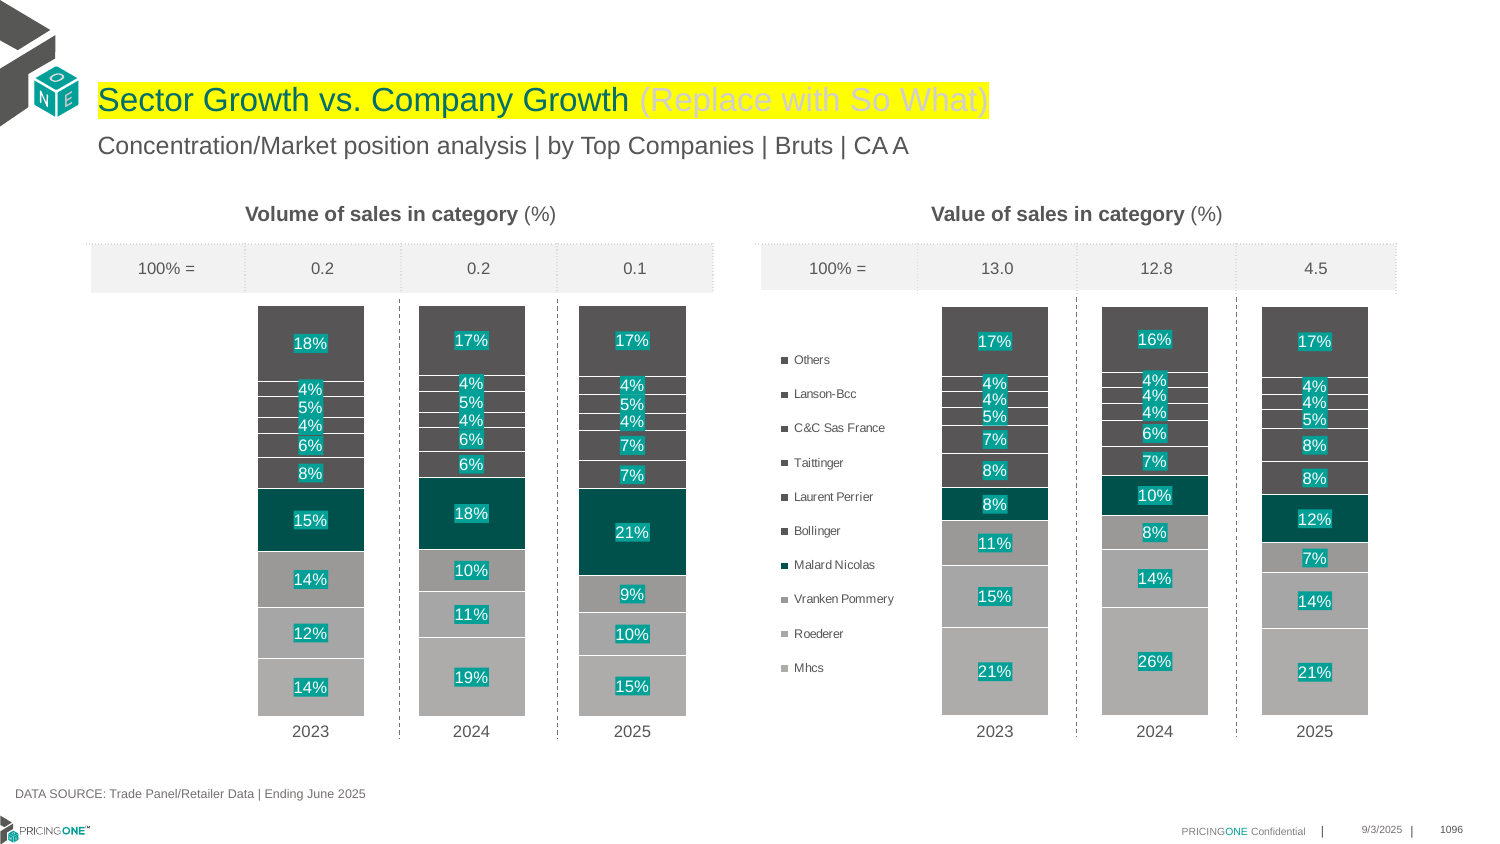

# Sector Growth vs. Company Growth (Replace with So What)
Concentration/Market position analysis | by Top Companies | Bruts | CA A
| Volume of sales in category (%) |  |  |  |
| --- | --- | --- | --- |
| 100% = | 0.2 | 0.2 | 0.1 |
| Value of sales in category (%) |  |  |  |
| --- | --- | --- | --- |
| 100% = | 13.0 | 12.8 | 4.5 |

### Chart

| Category | Mhcs | Roederer | Vranken Pommery | Malard Nicolas | Bollinger | Laurent Perrier | Taittinger | C&C Sas France | Lanson-Bcc | Others |
|---|---|---|---|---|---|---|---|---|---|---|
| 2023 | 0.1413695615507562 | 0.12275615025661207 | 0.1372734063145044 | 0.15274241608905523 | 0.0758431252861285 | 0.05757507610013895 | 0.04026279646927482 | 0.05045097865983439 | 0.03688547631860056 | 0.18484101295509486 |
| 2024 | 0.19071251478530268 | 0.11415726931770827 | 0.1005779422226151 | 0.1759966662036394 | 0.06407876514835814 | 0.056468280527177596 | 0.037021135090311366 | 0.05174540234965294 | 0.03761044252779216 | 0.17163158182744237 |
| 2025 | 0.14786121673003802 | 0.10475285171102662 | 0.08966254752851711 | 0.21121673003802283 | 0.06902328897338403 | 0.07366920152091255 | 0.04183697718631179 | 0.04510456273764259 | 0.04485503802281369 | 0.1720175855513308 |

### Chart

| Category | Mhcs | Roederer | Vranken Pommery | Malard Nicolas | Bollinger | Laurent Perrier | Taittinger | C&C Sas France | Lanson-Bcc | Others |
|---|---|---|---|---|---|---|---|---|---|---|
| 2023 | 0.21486877922307573 | 0.15247886283385426 | 0.10853038087000984 | 0.08069581015896402 | 0.08364531604573415 | 0.06805706614652621 | 0.04536221858716749 | 0.03907262561514236 | 0.03623931936179846 | 0.1710496211577275 |
| 2024 | 0.26492089489546955 | 0.1398319046770964 | 0.08465578404030966 | 0.09620371357488516 | 0.0717115607132204 | 0.0636788326044239 | 0.04204302966798473 | 0.039031839494346694 | 0.03586034595869293 | 0.16206209437357053 |
| 2025 | 0.21256734288369422 | 0.13587876375083227 | 0.07356498832080635 | 0.1178095053188869 | 0.0810947747784698 | 0.07923439592187835 | 0.04766011551468141 | 0.0352636082834784 | 0.04279829868732506 | 0.1741282065399472 |
DATA SOURCE: Trade Panel/Retailer Data | Ending June 2025

9/3/2025
1096